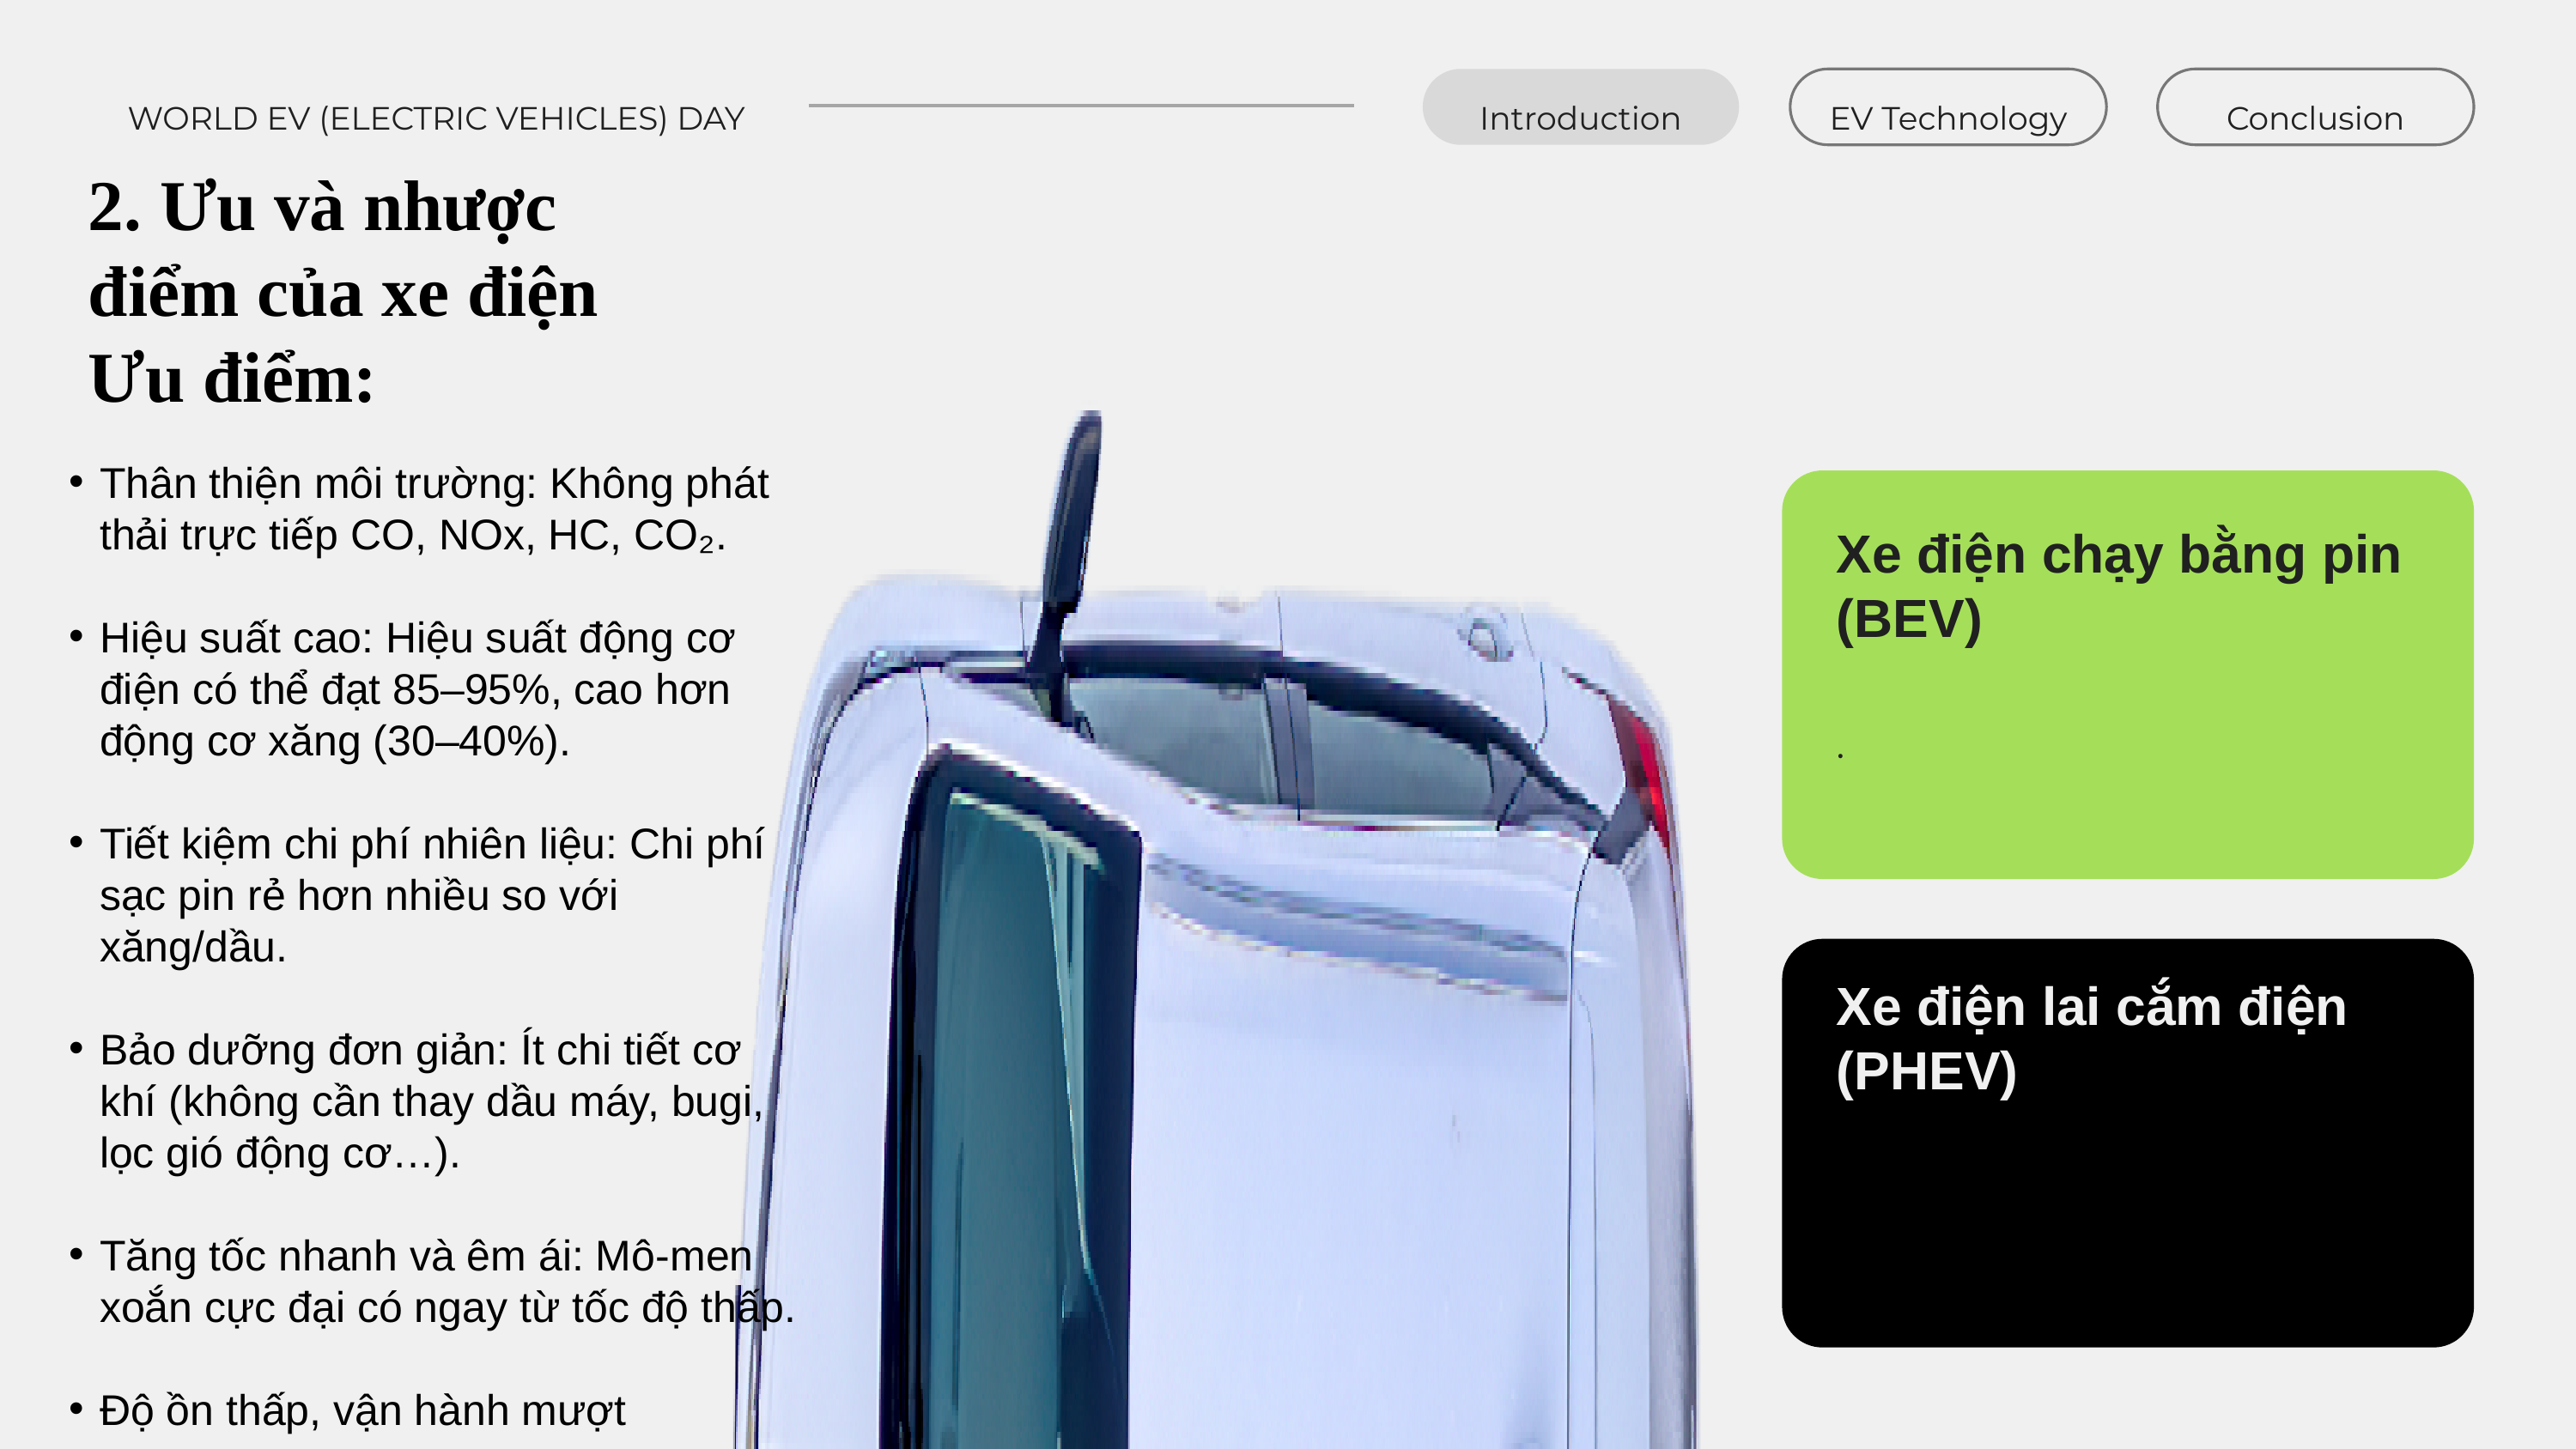

WORLD EV (ELECTRIC VEHICLES) DAY
Introduction
EV Technology
Conclusion
2. Ưu và nhược điểm của xe điện
Ưu điểm:

Thân thiện môi trường: Không phát thải trực tiếp CO, NOx, HC, CO₂.

Hiệu suất cao: Hiệu suất động cơ điện có thể đạt 85–95%, cao hơn động cơ xăng (30–40%).

Tiết kiệm chi phí nhiên liệu: Chi phí sạc pin rẻ hơn nhiều so với xăng/dầu.

Bảo dưỡng đơn giản: Ít chi tiết cơ khí (không cần thay dầu máy, bugi, lọc gió động cơ…).

Tăng tốc nhanh và êm ái: Mô-men xoắn cực đại có ngay từ tốc độ thấp.

Độ ồn thấp, vận hành mượt
Xe điện chạy bằng pin (BEV)
.

Xe điện lai cắm điện (PHEV)